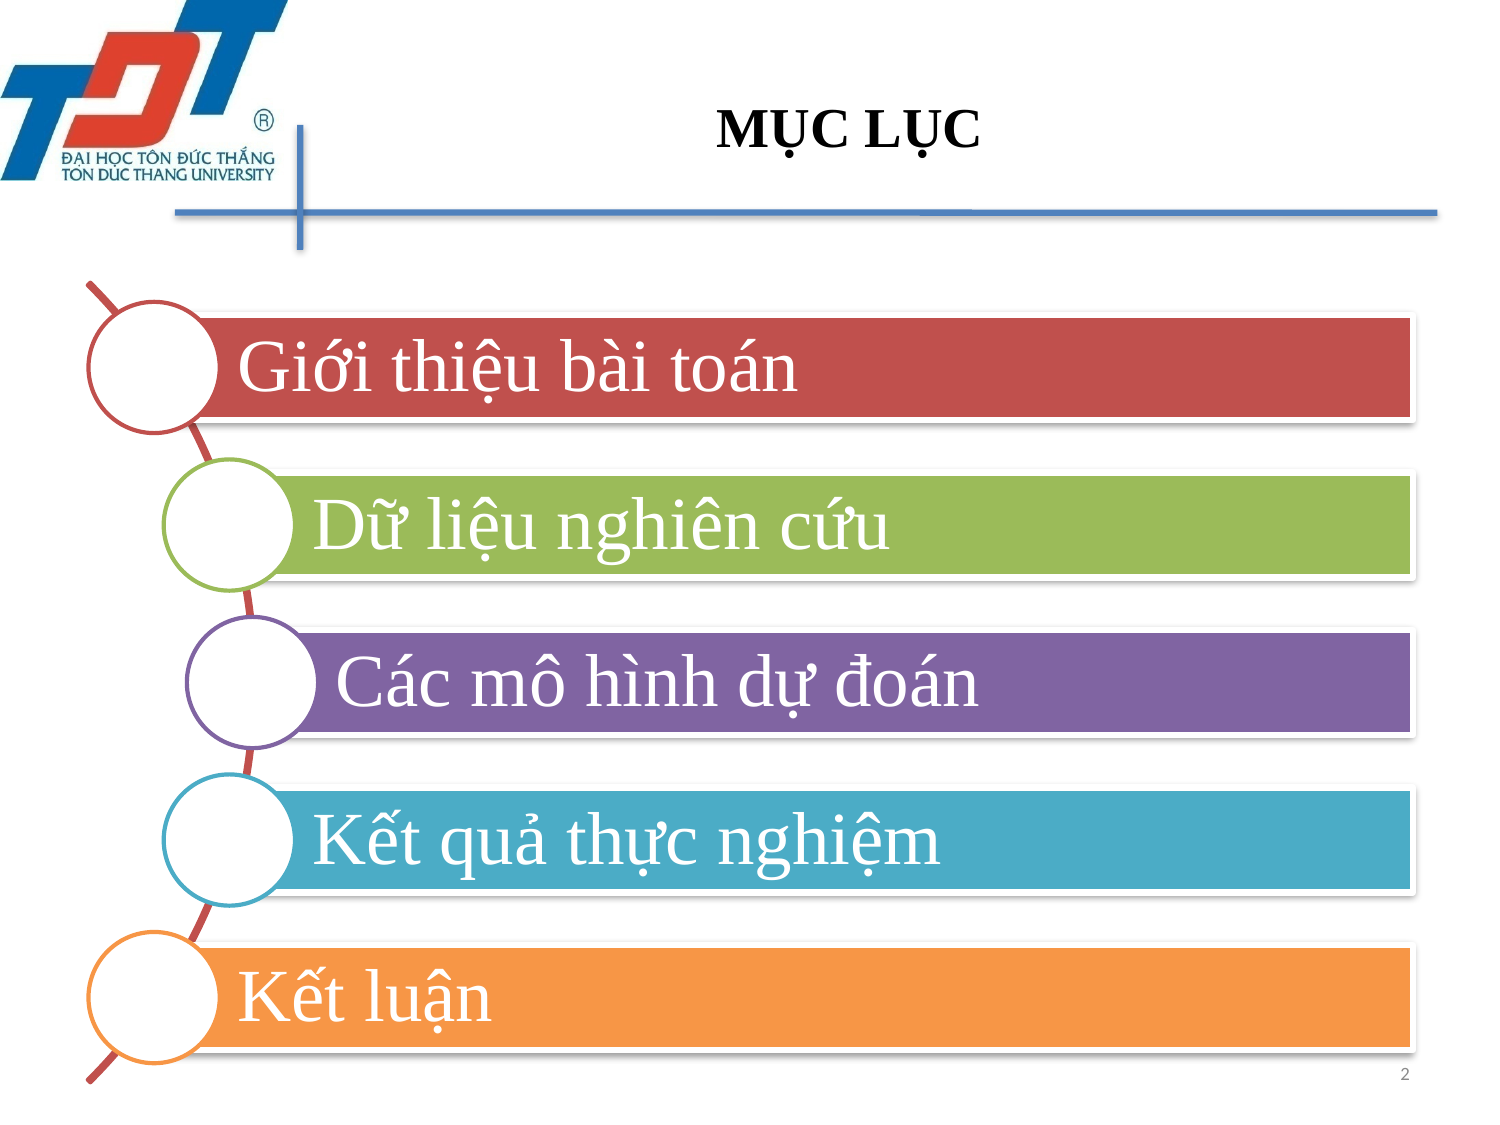

# MỤC LỤC
Giới thiệu bài toán
Dữ liệu nghiên cứu
Các mô hình dự đoán
Kết quả thực nghiệm
Kết luận
2